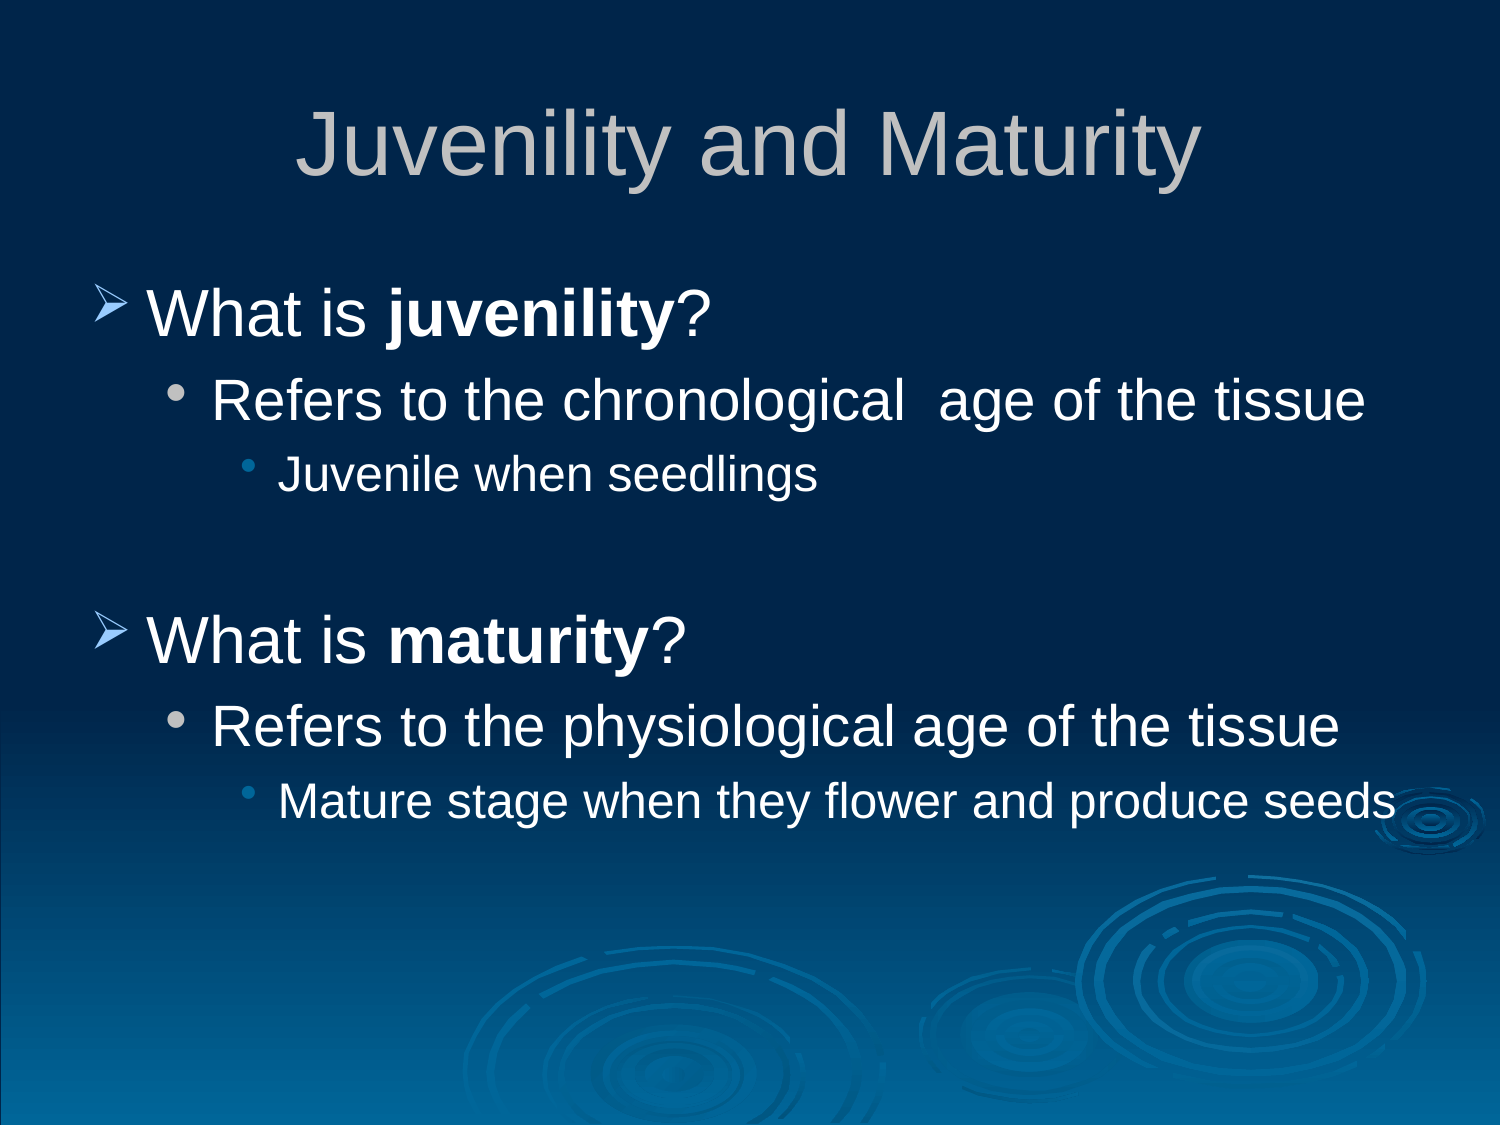

# Juvenility and Maturity
What is juvenility?
Refers to the chronological  age of the tissue
Juvenile when seedlings

What is maturity?
Refers to the physiological age of the tissue
Mature stage when they flower and produce seeds